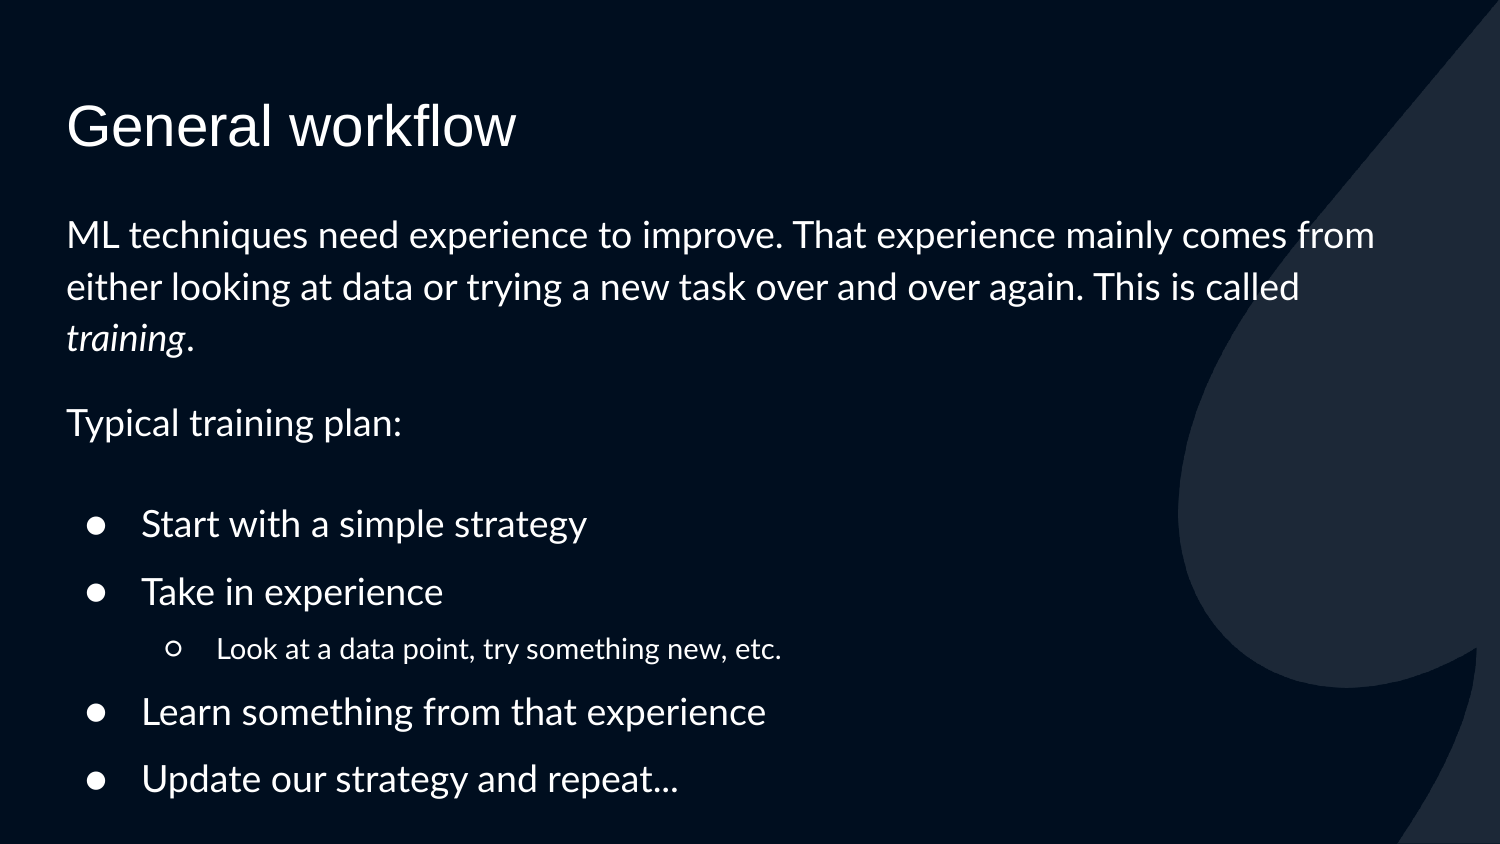

# General workflow
ML techniques need experience to improve. That experience mainly comes from either looking at data or trying a new task over and over again. This is called training.
Typical training plan:
Start with a simple strategy
Take in experience
Look at a data point, try something new, etc.
Learn something from that experience
Update our strategy and repeat...